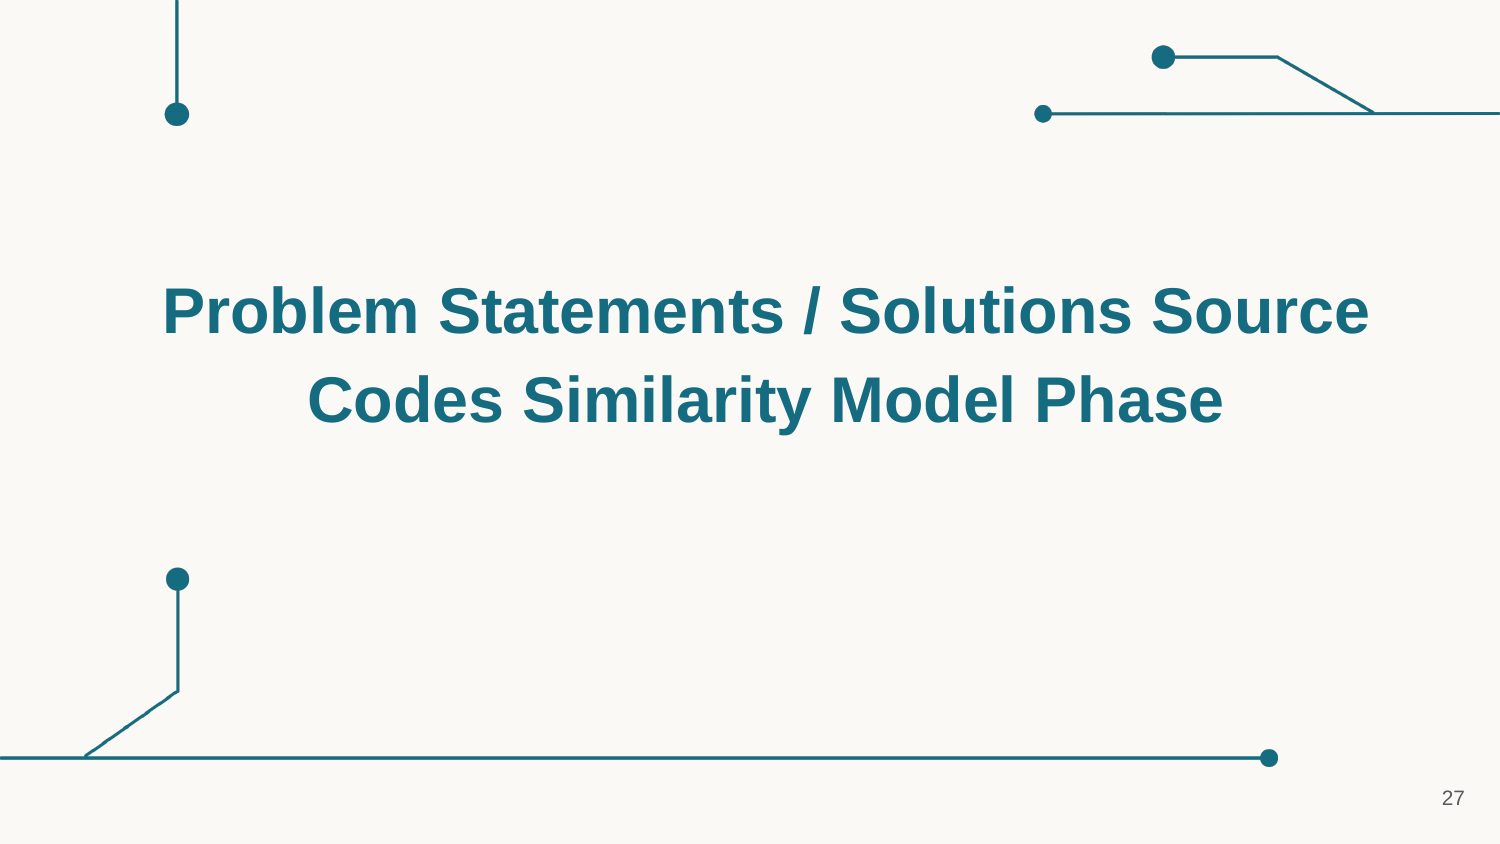

Problem Statements / Solutions Source Codes Similarity Model Phase

27